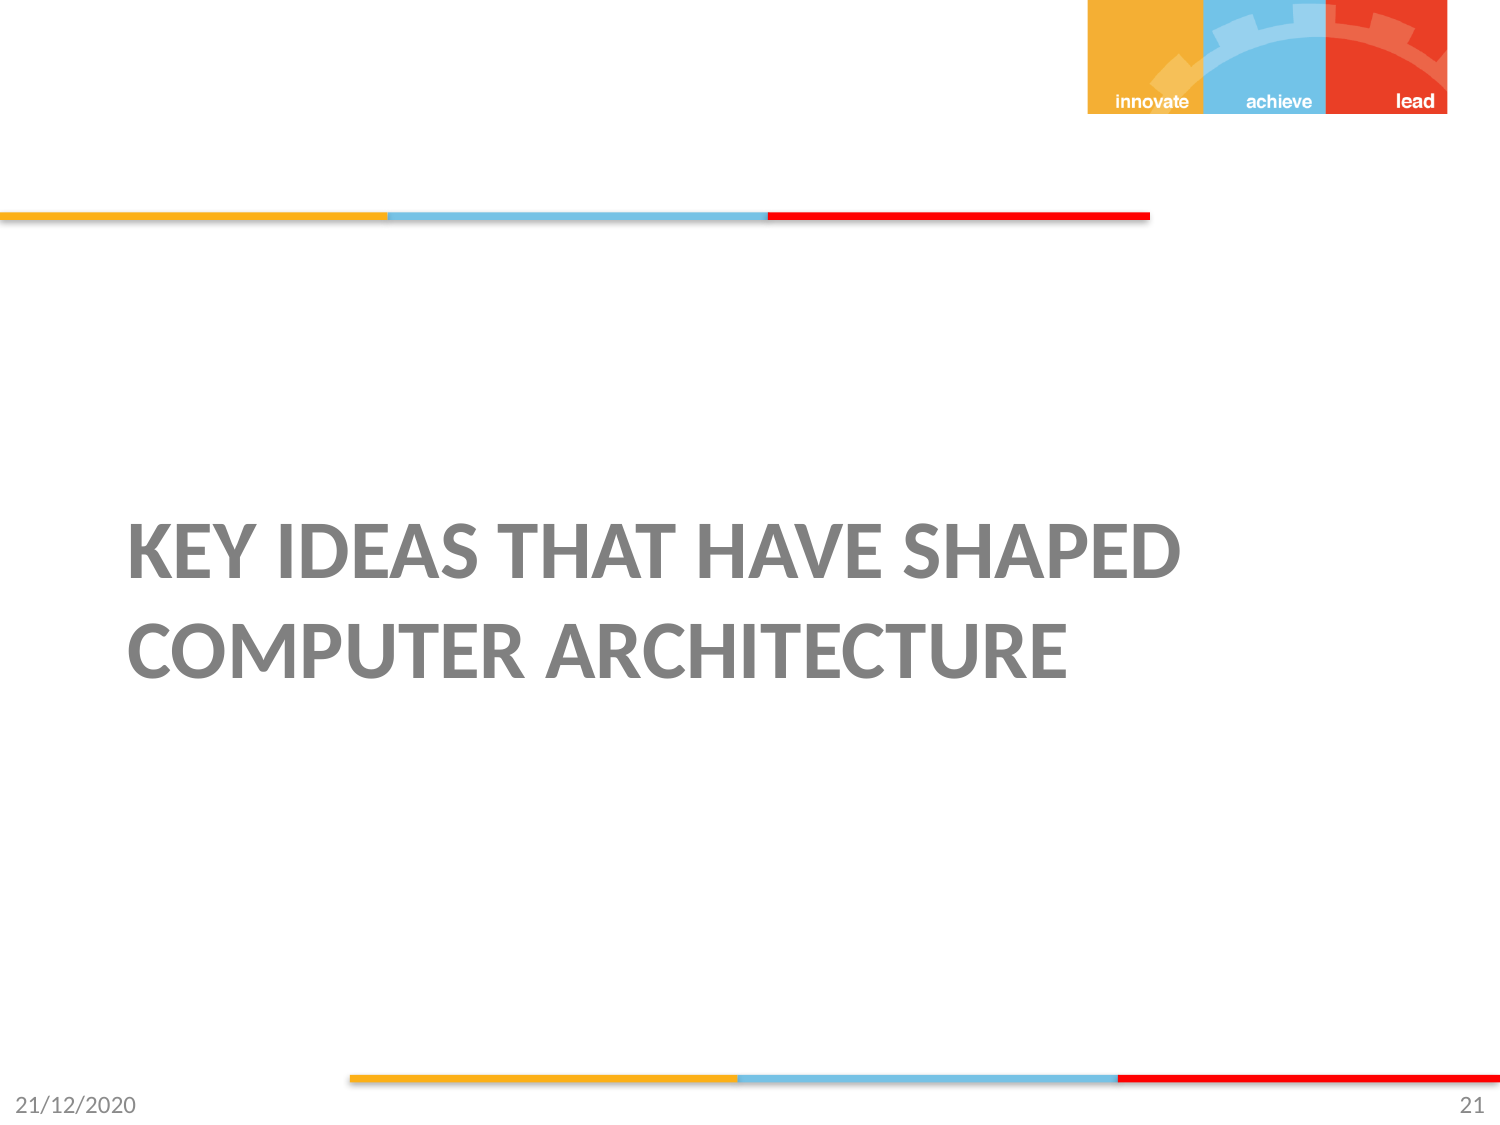

# Key ideas that have shaped computer architecture
21/12/2020
21